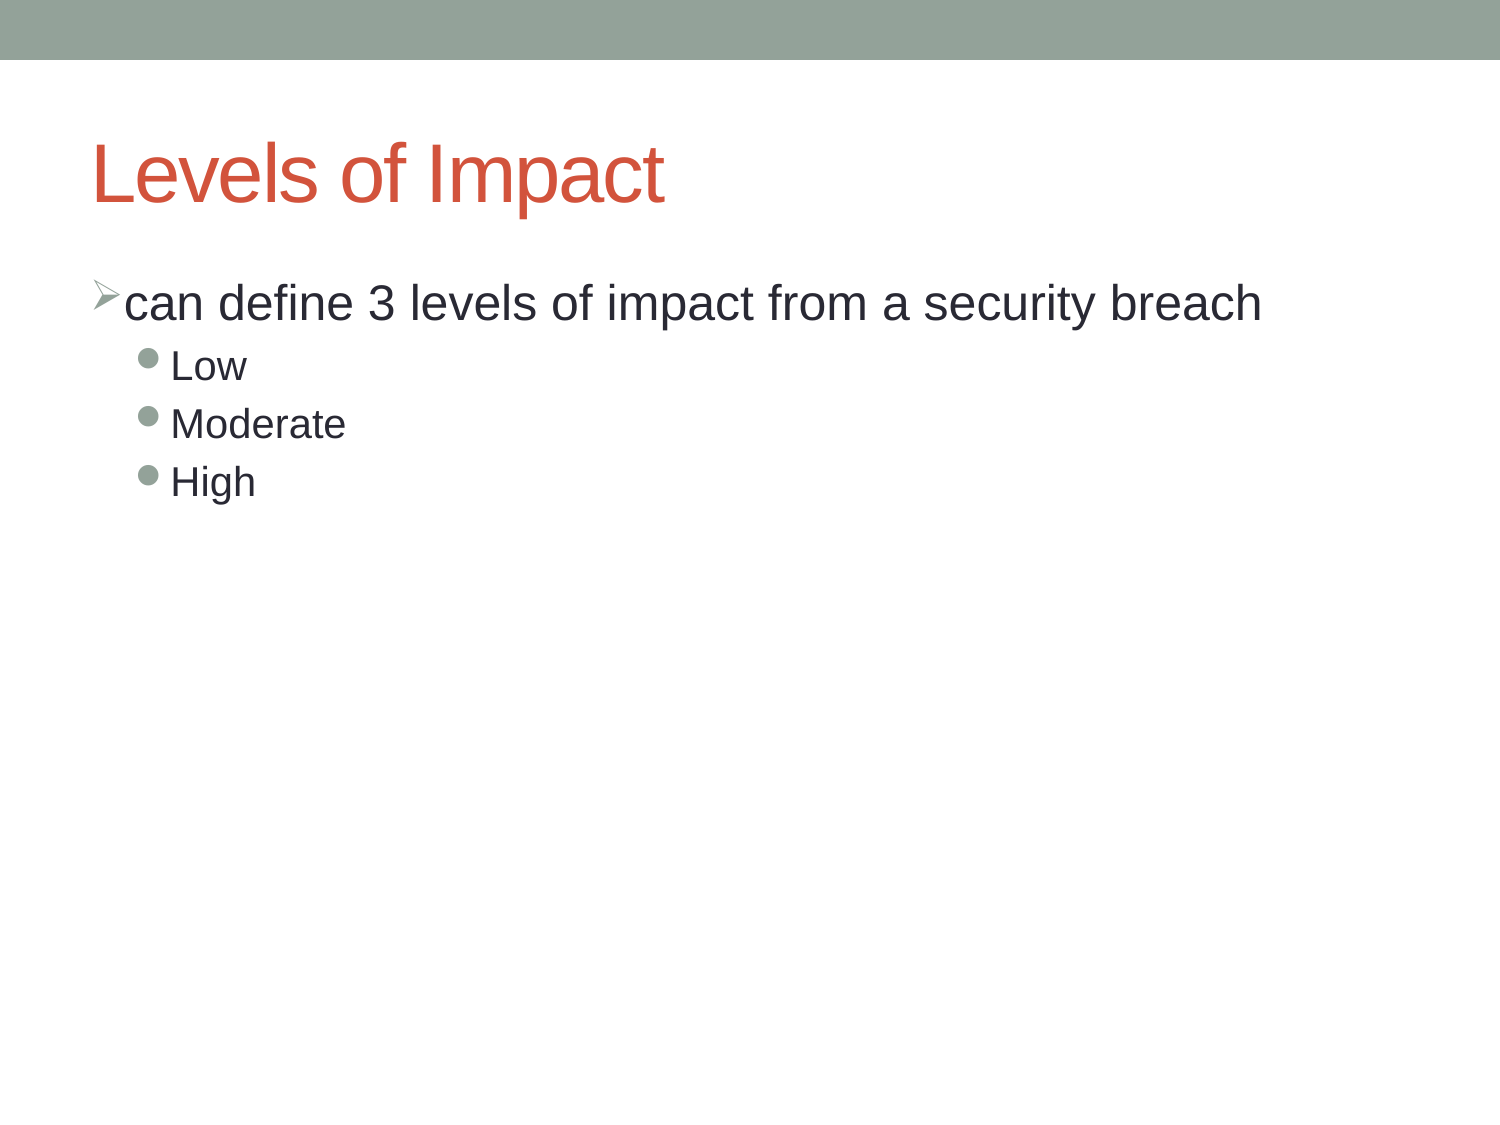

# Levels of Impact
can define 3 levels of impact from a security breach
Low
Moderate
High